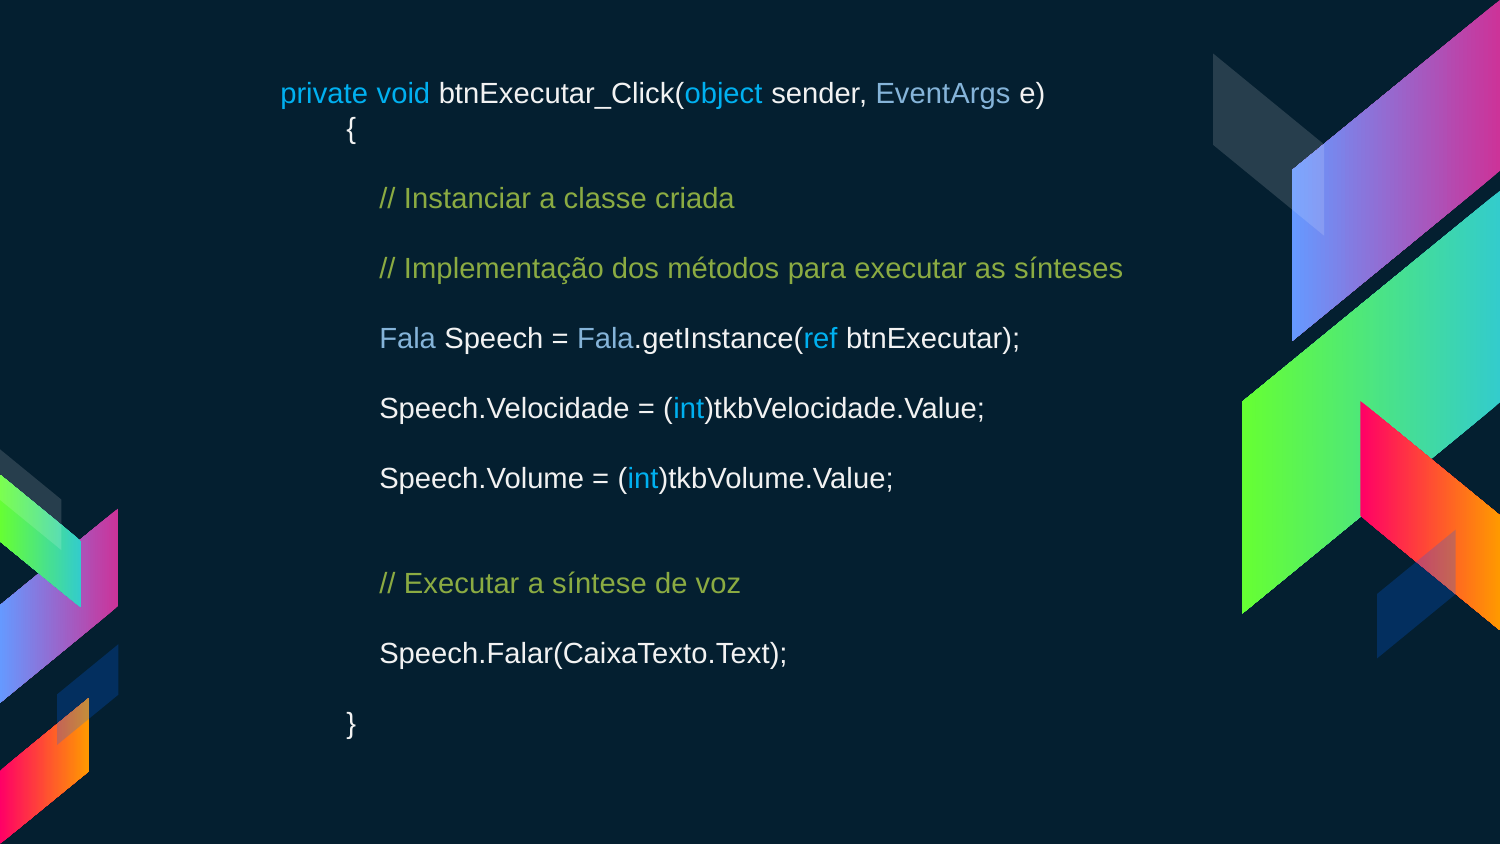

private void btnExecutar_Click(object sender, EventArgs e)
        {

            // Instanciar a classe criada

            // Implementação dos métodos para executar as sínteses

            Fala Speech = Fala.getInstance(ref btnExecutar);

            Speech.Velocidade = (int)tkbVelocidade.Value;

            Speech.Volume = (int)tkbVolume.Value;

            // Executar a síntese de voz

            Speech.Falar(CaixaTexto.Text);

        }